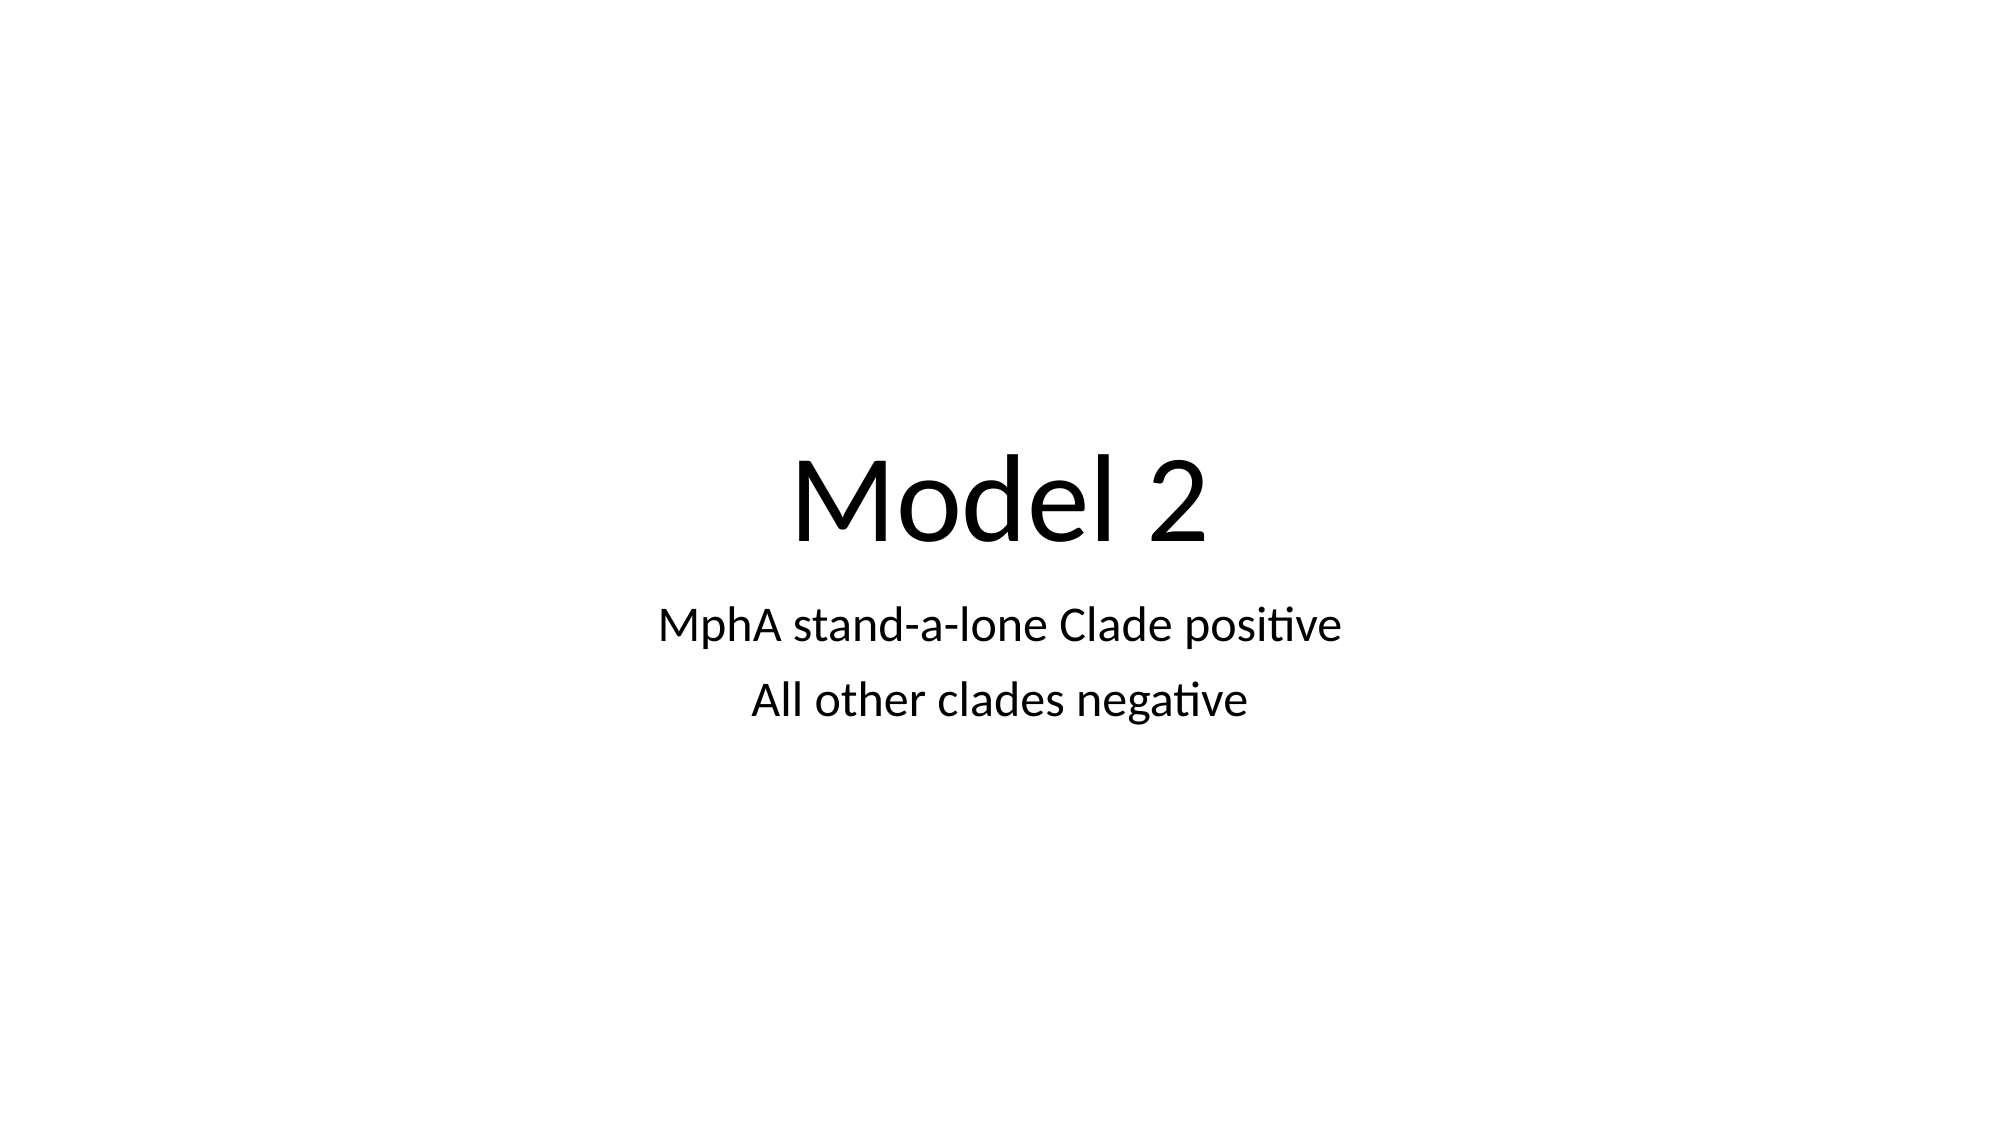

# Model 2
MphA stand-a-lone Clade positive
All other clades negative